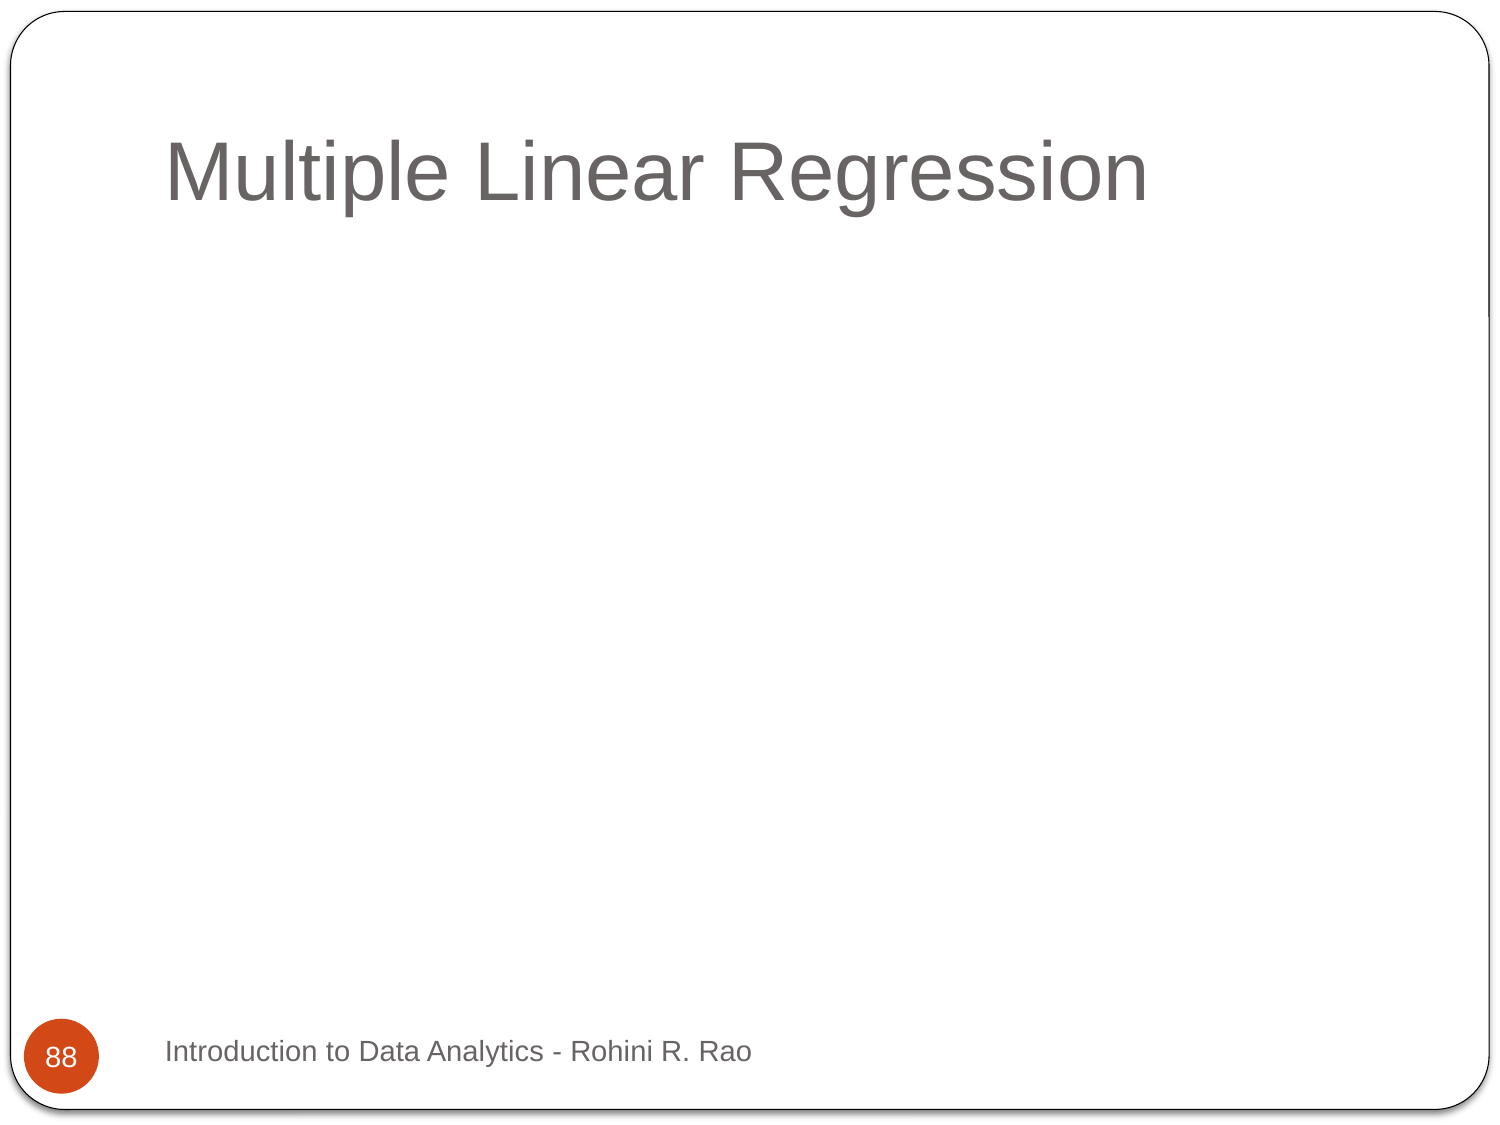

# Multiple Linear Regression

Introduction to Data Analytics - Rohini R. Rao
88